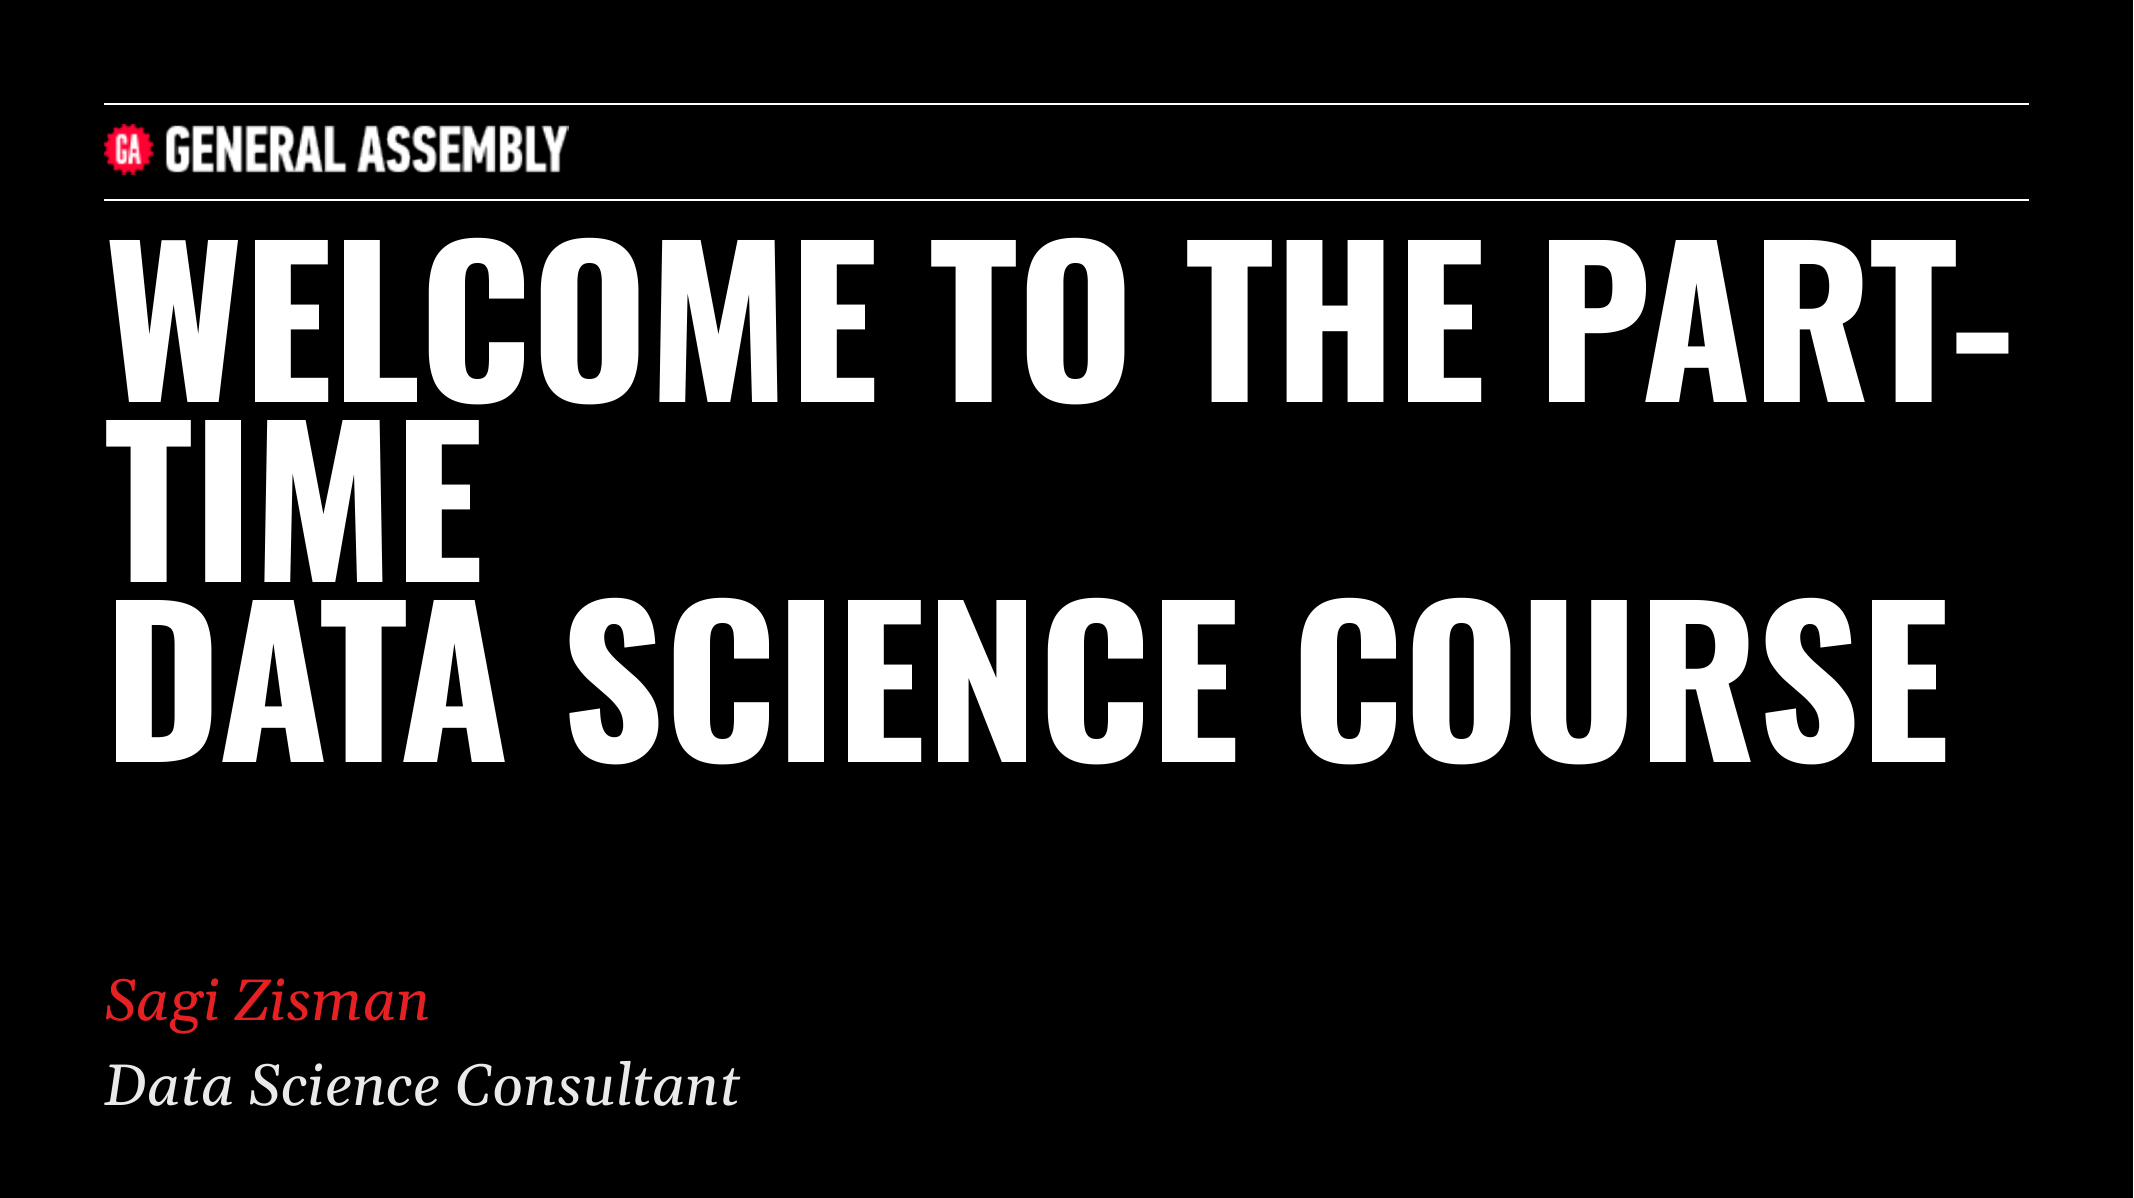

WELCOME TO THE PART-TIME
DATA SCIENCE COURSE
Sagi Zisman
Data Science Consultant